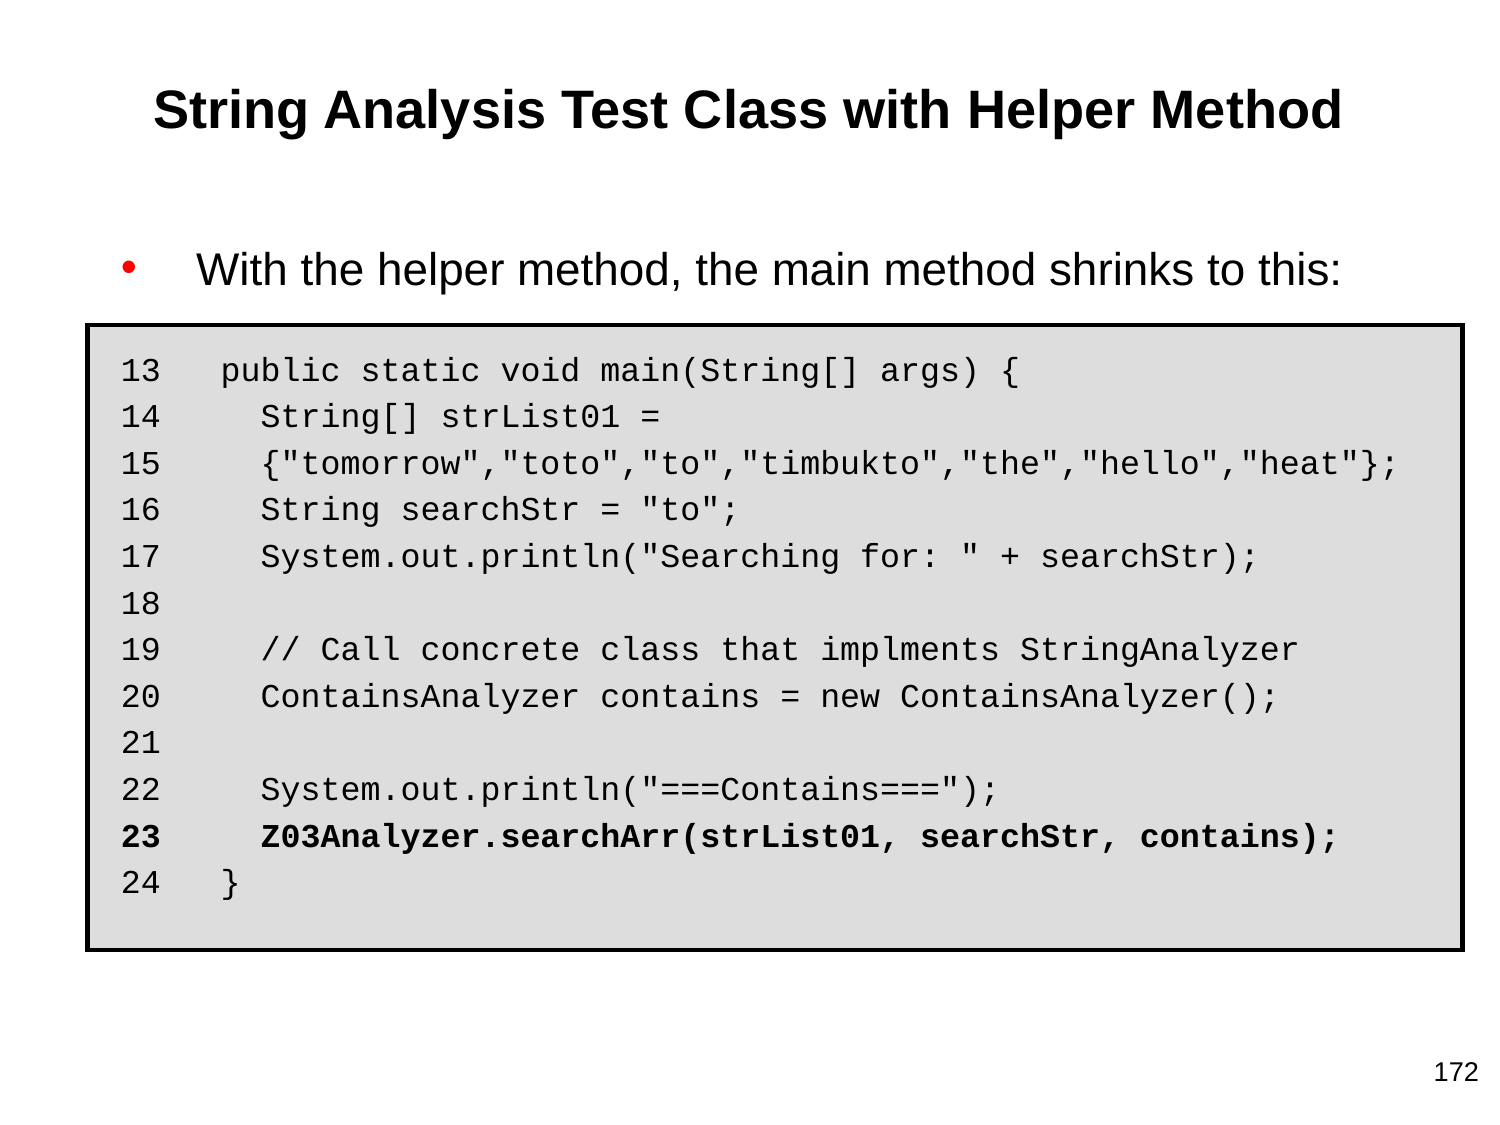

# String Analysis Test Class with Helper Method
With the helper method, the main method shrinks to this:

13   public static void main(String[] args) {
14     String[] strList01 =
15     {"tomorrow","toto","to","timbukto","the","hello","heat"};
16     String searchStr = "to";
17     System.out.println("Searching for: " + searchStr);
18
19     // Call concrete class that implments StringAnalyzer
20     ContainsAnalyzer contains = new ContainsAnalyzer();
21
22     System.out.println("===Contains===");
23     Z03Analyzer.searchArr(strList01, searchStr, contains);
24   }

172